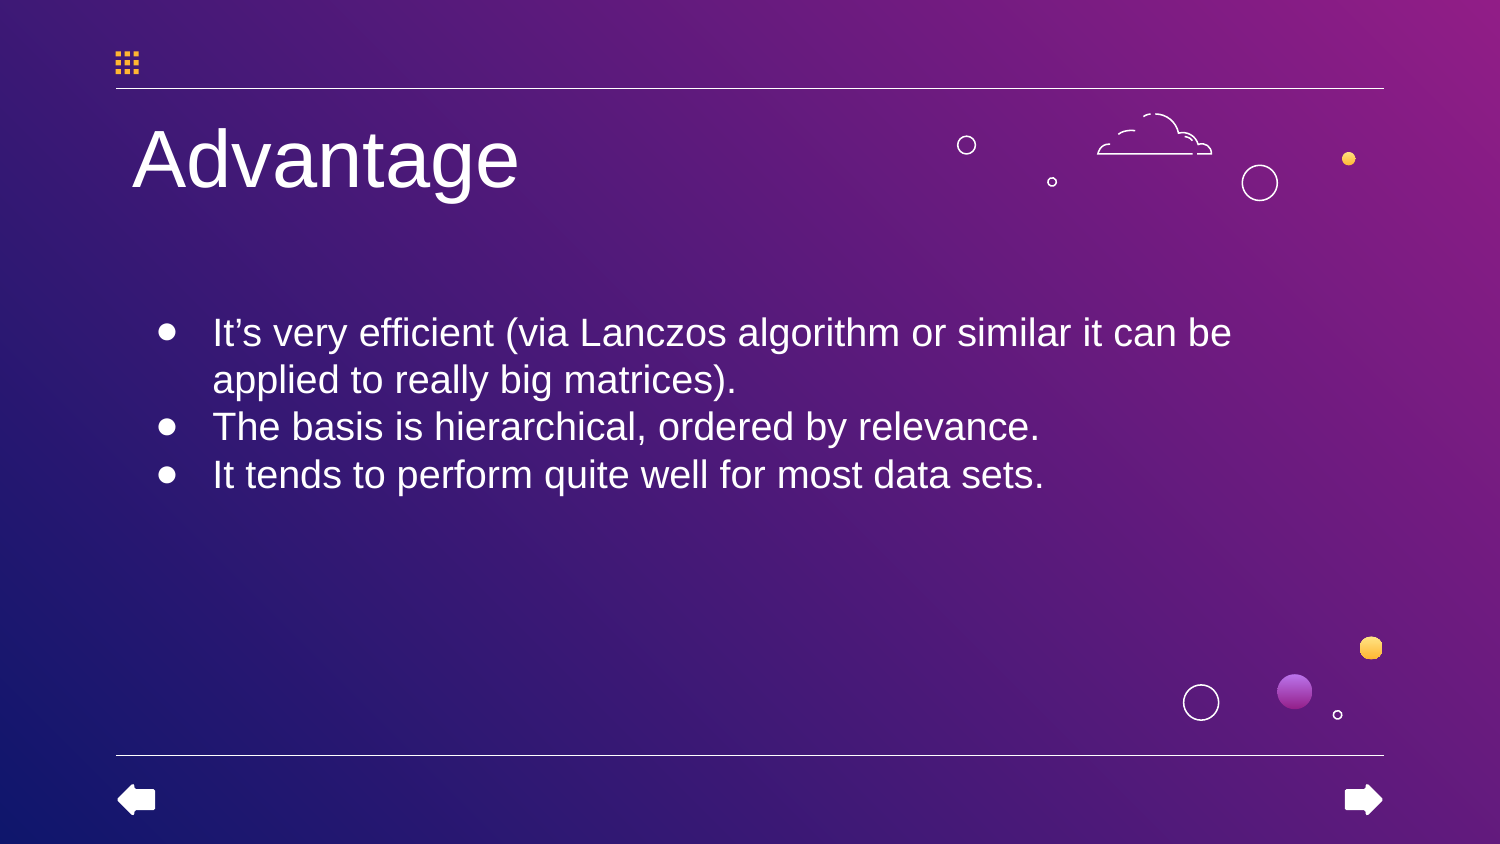

Advantage

It’s very efficient (via Lanczos algorithm or similar it can be applied to really big matrices).
The basis is hierarchical, ordered by relevance.
It tends to perform quite well for most data sets.